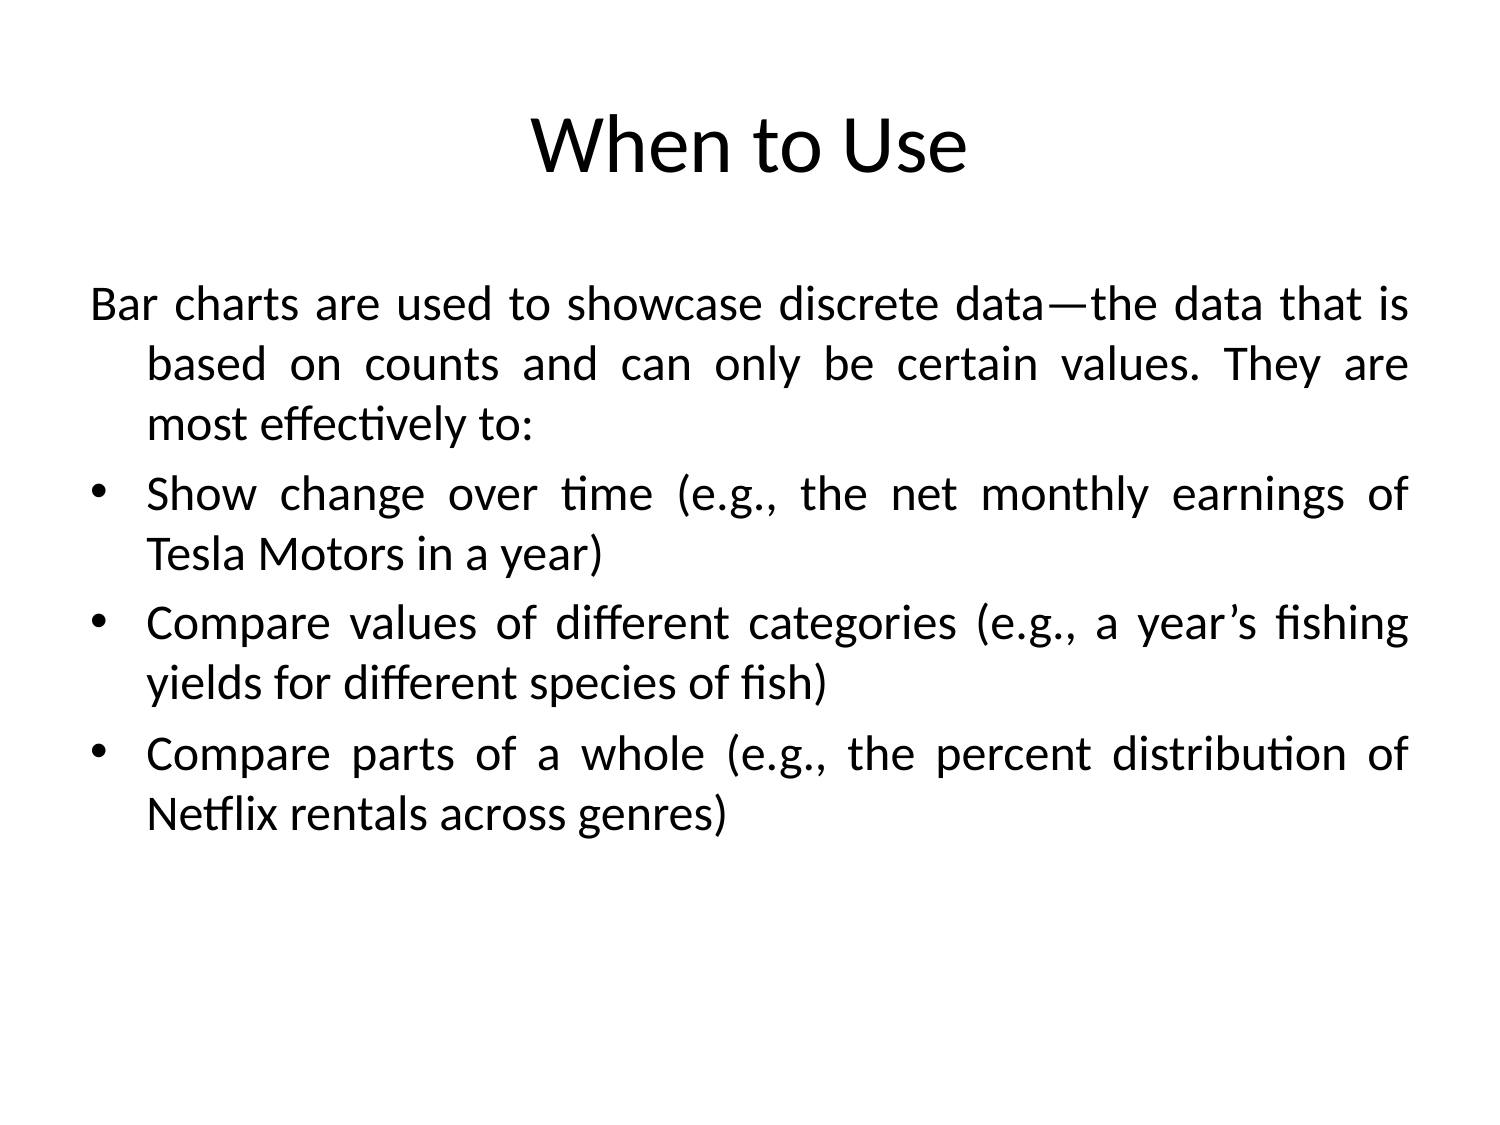

# When to Use
Bar charts are used to showcase discrete data—the data that is based on counts and can only be certain values. They are most effectively to:
Show change over time (e.g., the net monthly earnings of Tesla Motors in a year)
Compare values of different categories (e.g., a year’s fishing yields for different species of fish)
Compare parts of a whole (e.g., the percent distribution of Netflix rentals across genres)